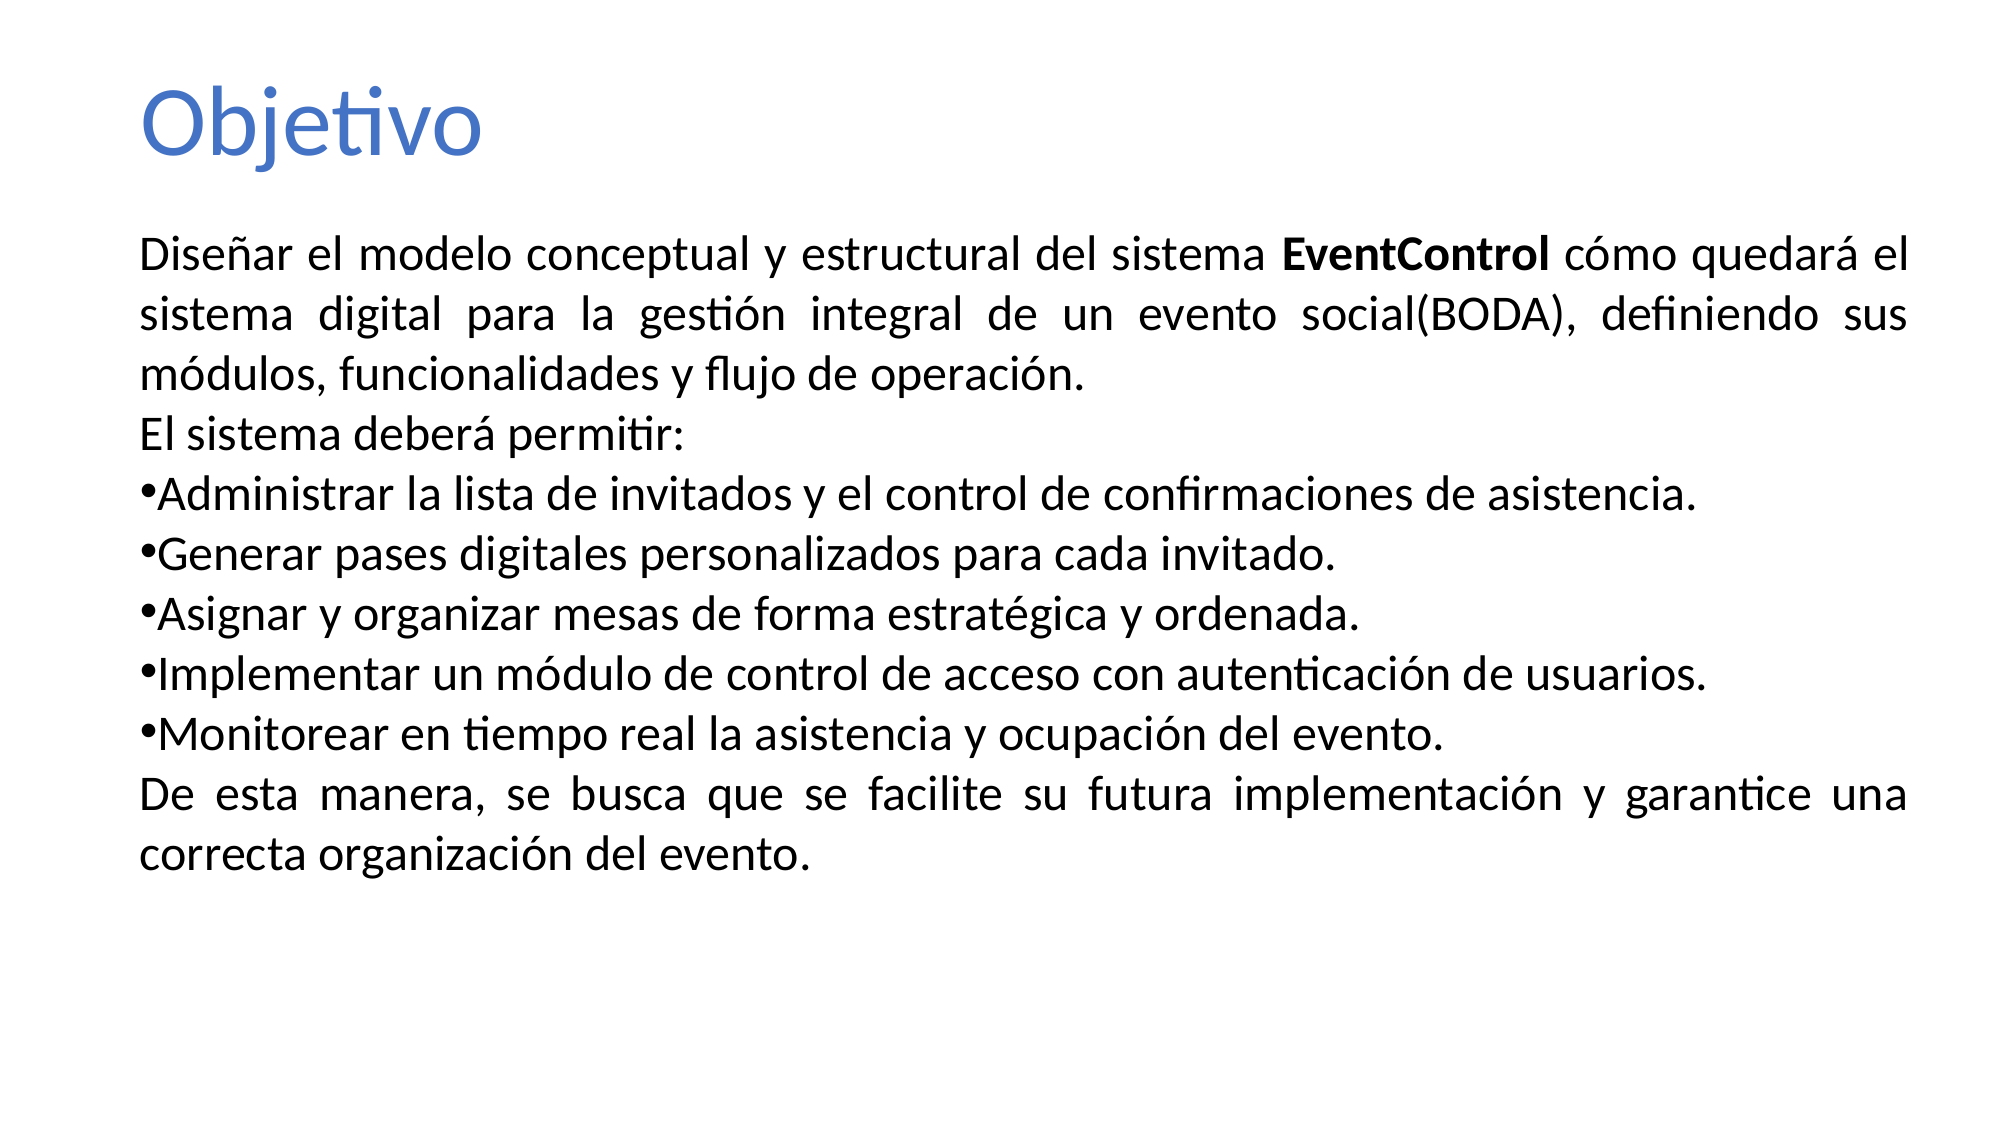

Objetivo

Diseñar el modelo conceptual y estructural del sistema EventControl cómo quedará el sistema digital para la gestión integral de un evento social(BODA), definiendo sus módulos, funcionalidades y flujo de operación.
El sistema deberá permitir:
Administrar la lista de invitados y el control de confirmaciones de asistencia.
Generar pases digitales personalizados para cada invitado.
Asignar y organizar mesas de forma estratégica y ordenada.
Implementar un módulo de control de acceso con autenticación de usuarios.
Monitorear en tiempo real la asistencia y ocupación del evento.
De esta manera, se busca que se facilite su futura implementación y garantice una correcta organización del evento.